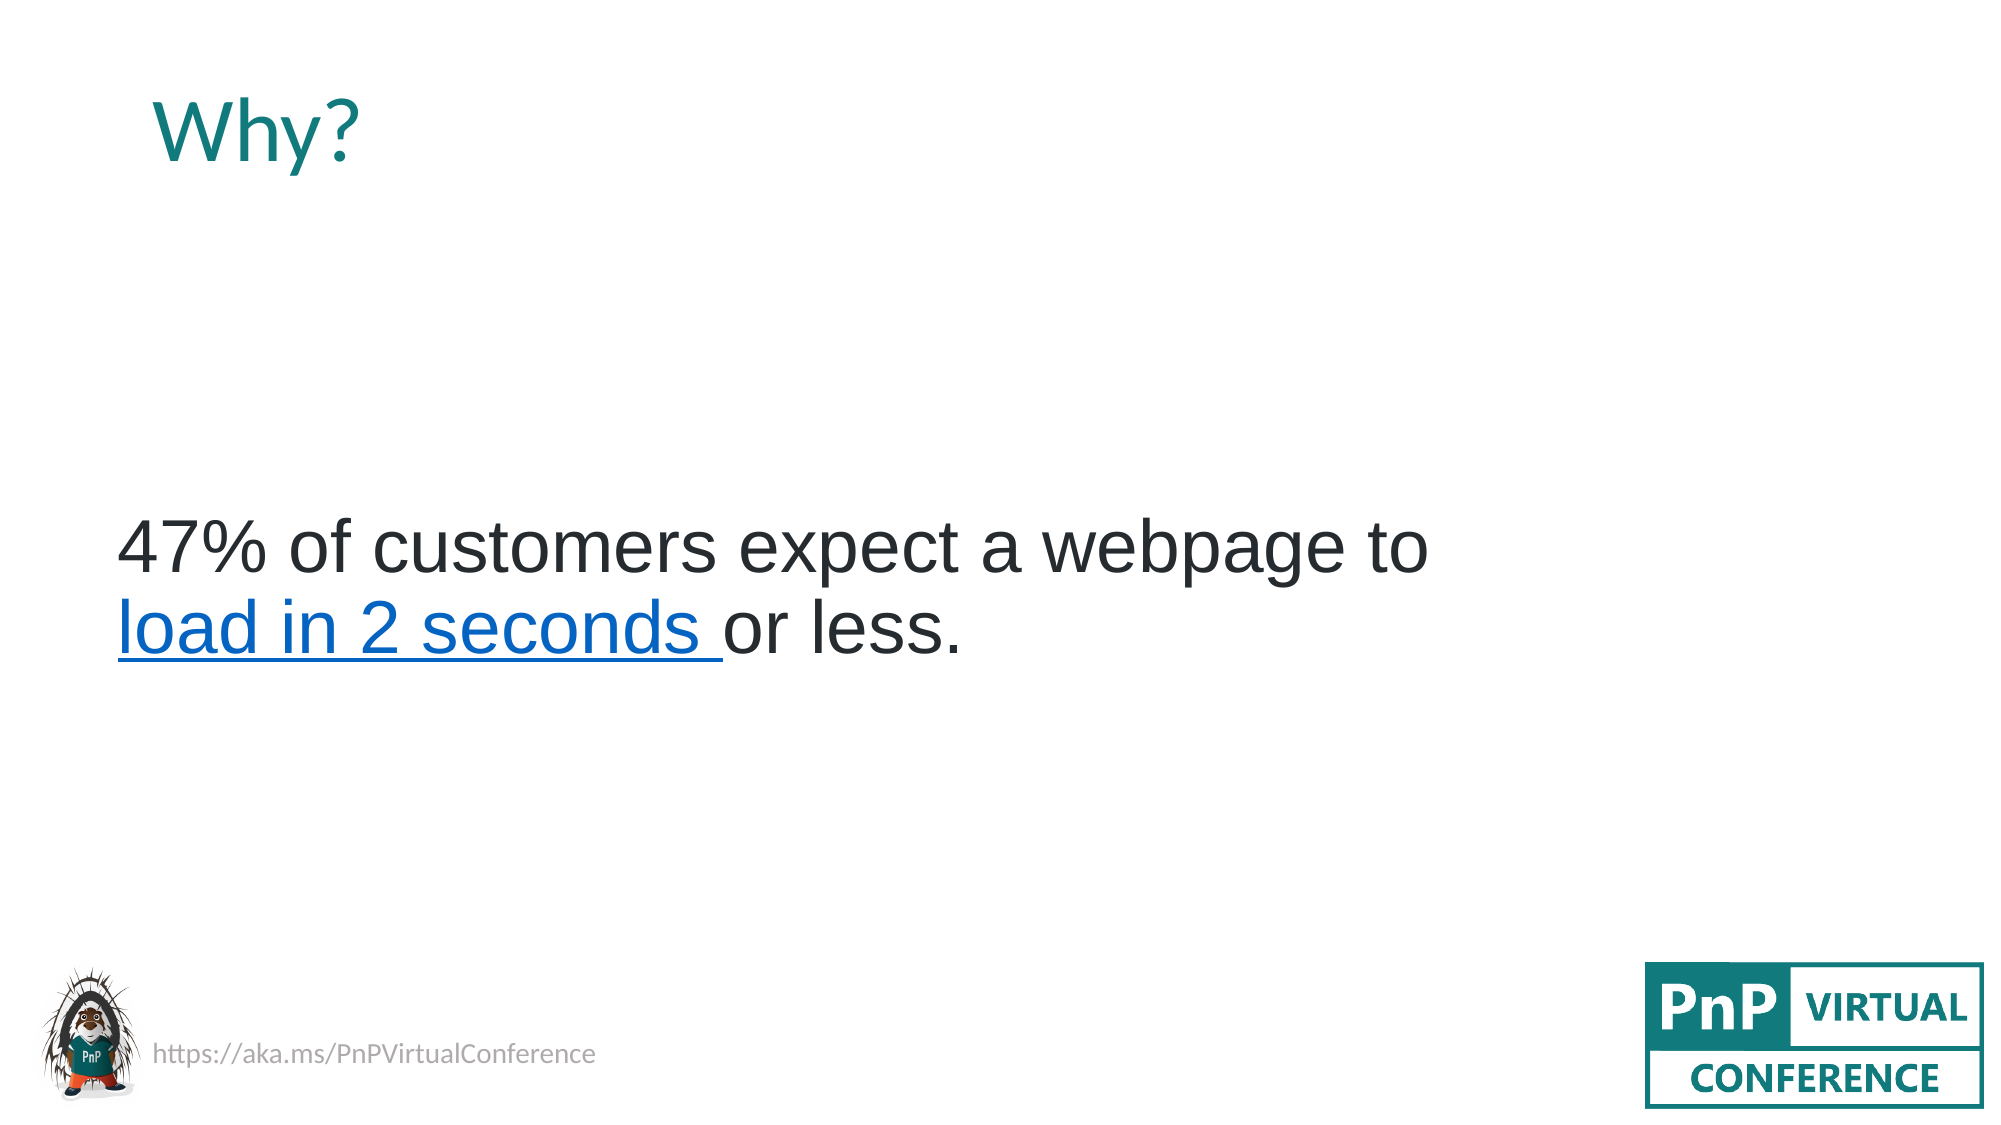

# Why?

47% of customers expect a webpage to load in 2 seconds or less.